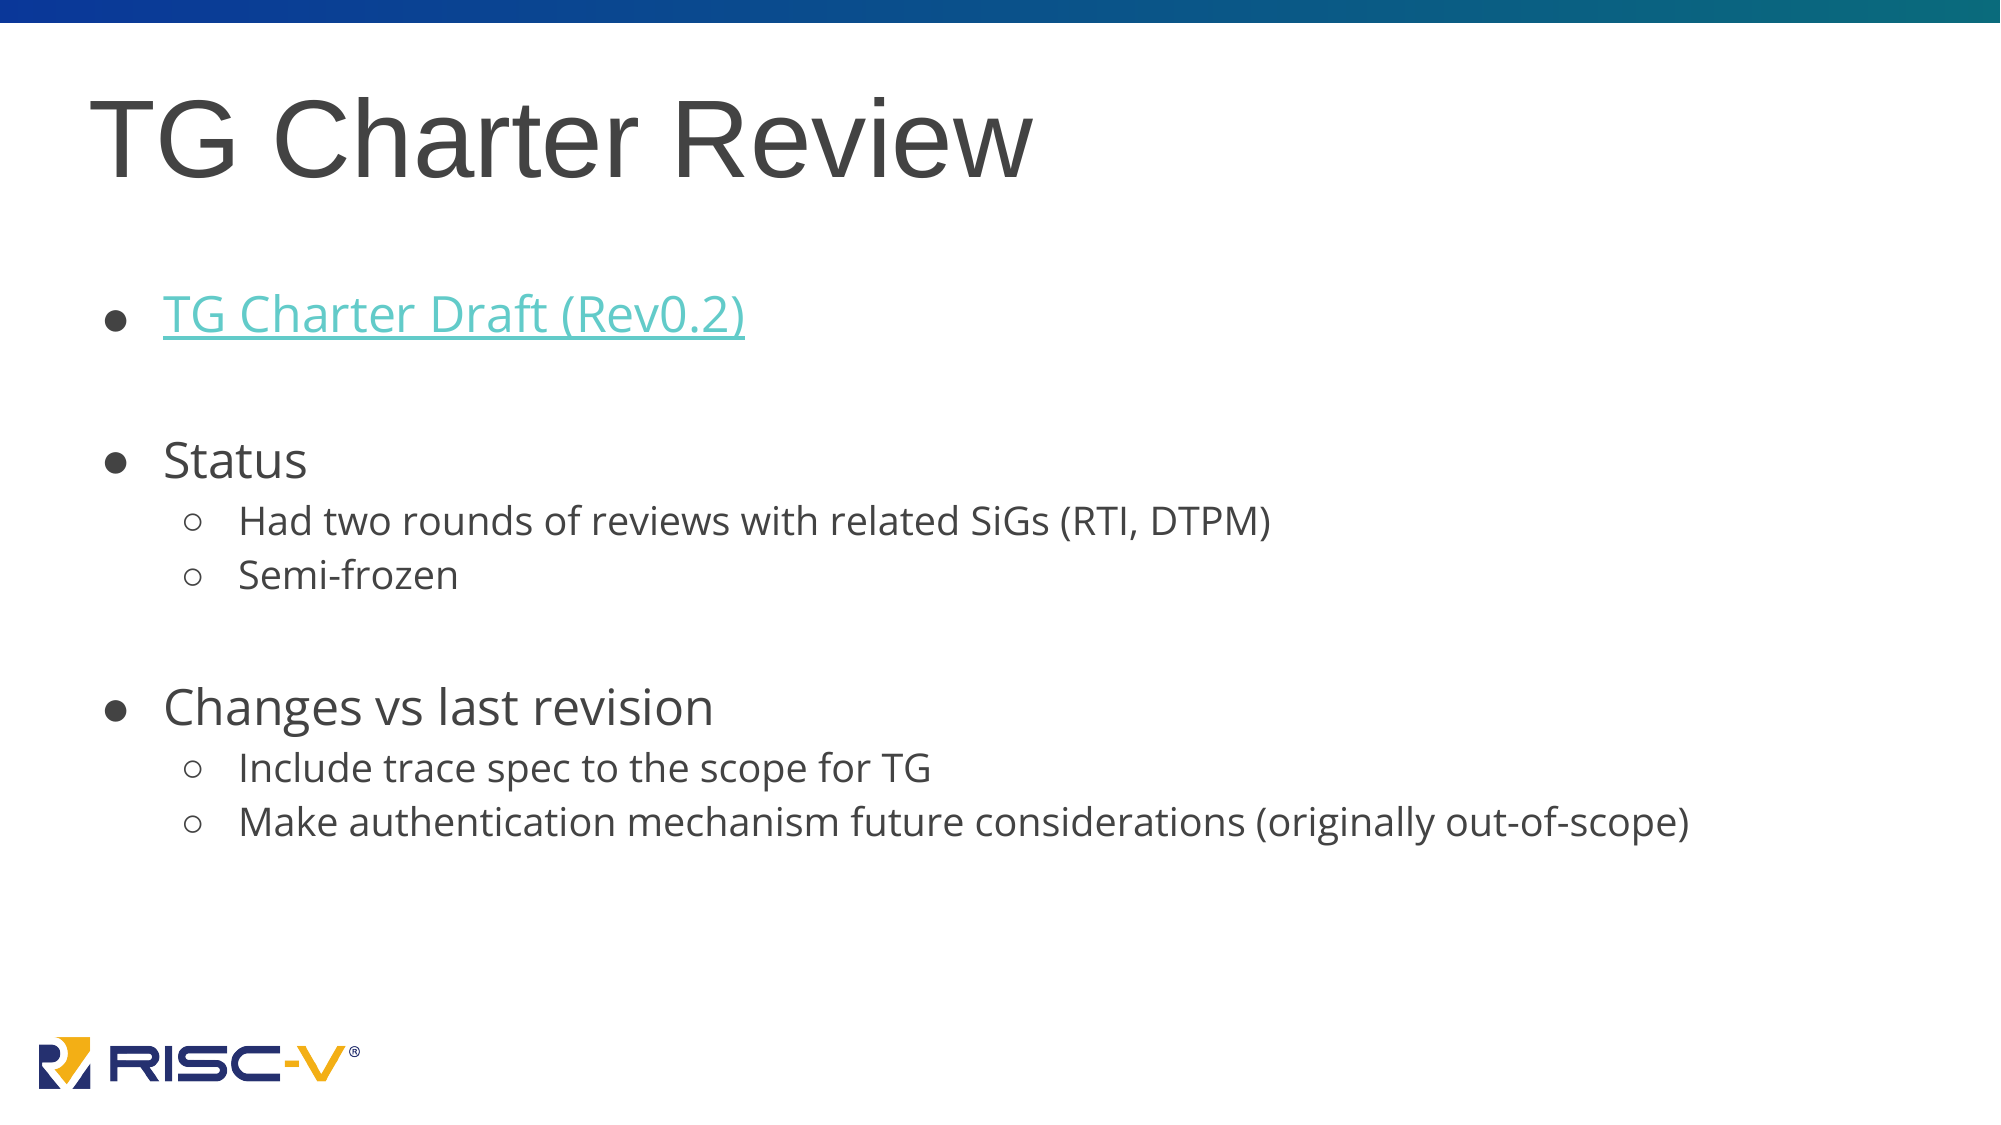

# TG Charter Review
TG Charter Draft (Rev0.2)

Status
Had two rounds of reviews with related SiGs (RTI, DTPM)
Semi-frozen

Changes vs last revision
Include trace spec to the scope for TG
Make authentication mechanism future considerations (originally out-of-scope)